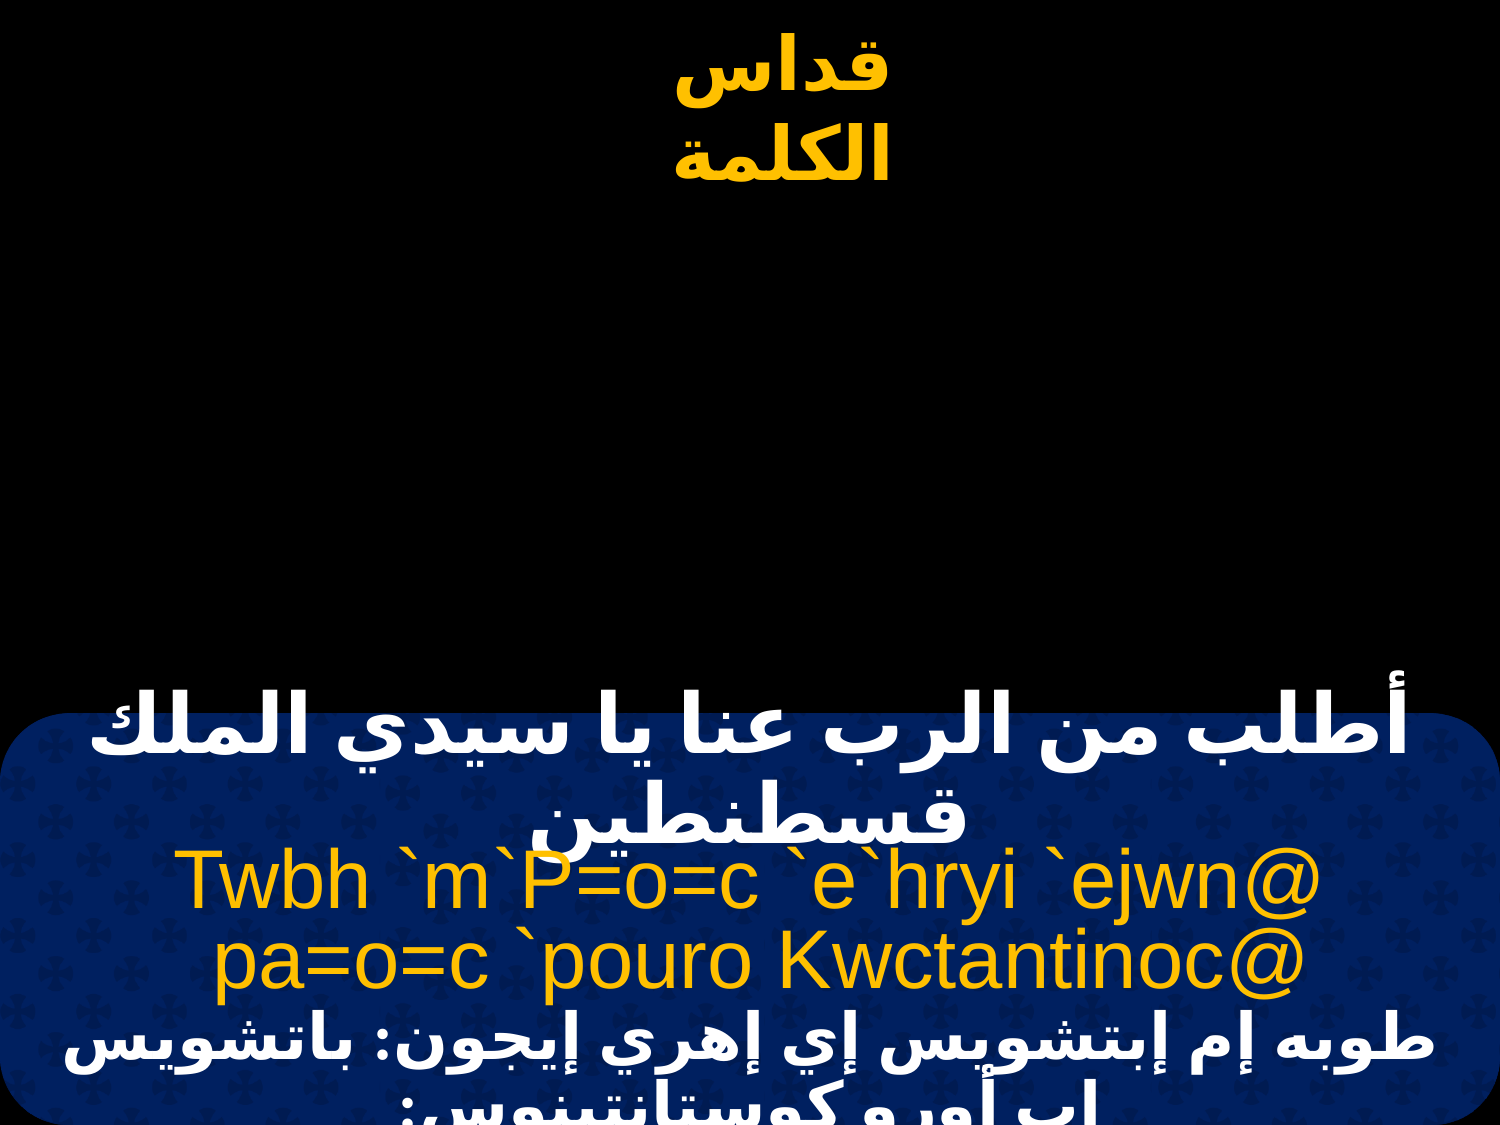

# أطلب من الرب عنا يا سيدي الملك قسطنطين
Twbh `m`P=o=c `e`hryi `ejwn@
 pa=o=c `pouro Kwctantinoc@
طوبه إم إبتشويس إي إهري إيجون: باتشويس إب أورو كوستانتينوس: